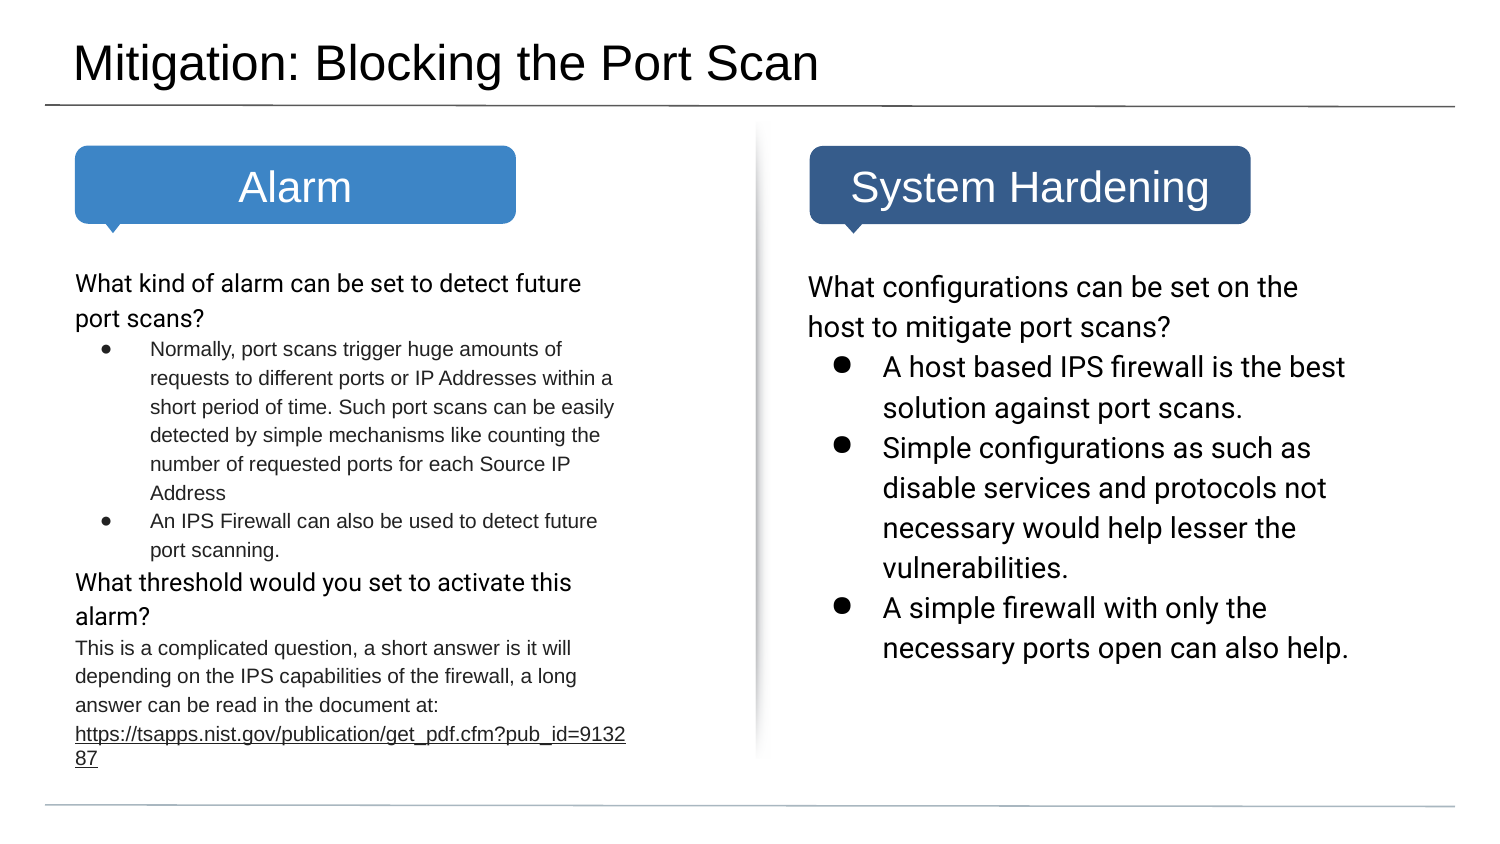

# Mitigation: Blocking the Port Scan
What kind of alarm can be set to detect future port scans?
Normally, port scans trigger huge amounts of requests to different ports or IP Addresses within a short period of time. Such port scans can be easily detected by simple mechanisms like counting the number of requested ports for each Source IP Address
An IPS Firewall can also be used to detect future port scanning.
What threshold would you set to activate this alarm?
This is a complicated question, a short answer is it will depending on the IPS capabilities of the firewall, a long answer can be read in the document at:
https://tsapps.nist.gov/publication/get_pdf.cfm?pub_id=913287

What configurations can be set on the host to mitigate port scans?
A host based IPS firewall is the best solution against port scans.
Simple configurations as such as disable services and protocols not necessary would help lesser the vulnerabilities.
A simple firewall with only the necessary ports open can also help.